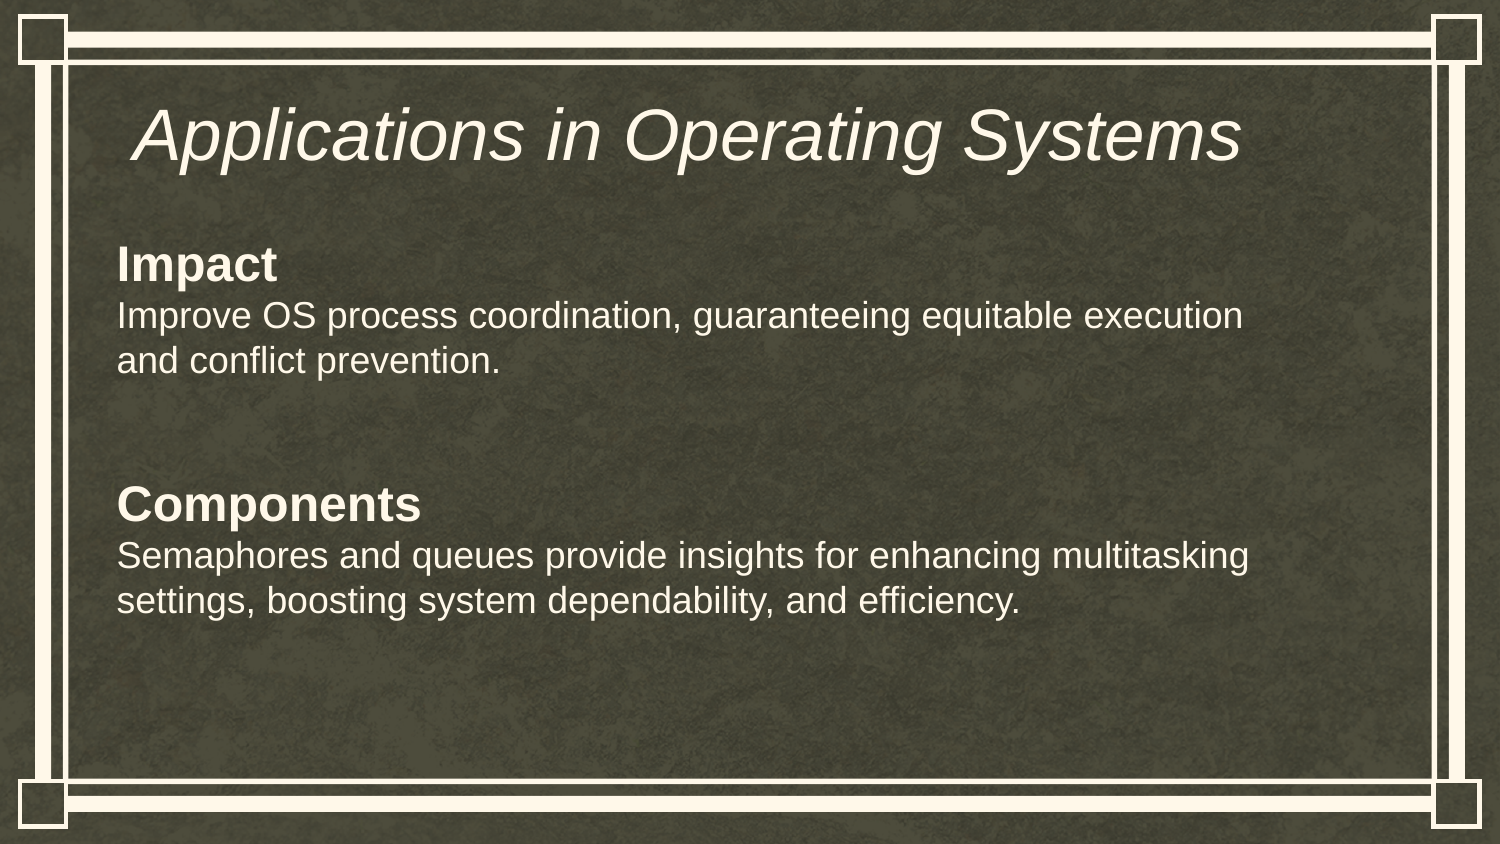

# Applications in Operating Systems
Impact
Improve OS process coordination, guaranteeing equitable execution and conflict prevention.

Components
Semaphores and queues provide insights for enhancing multitasking settings, boosting system dependability, and efficiency.